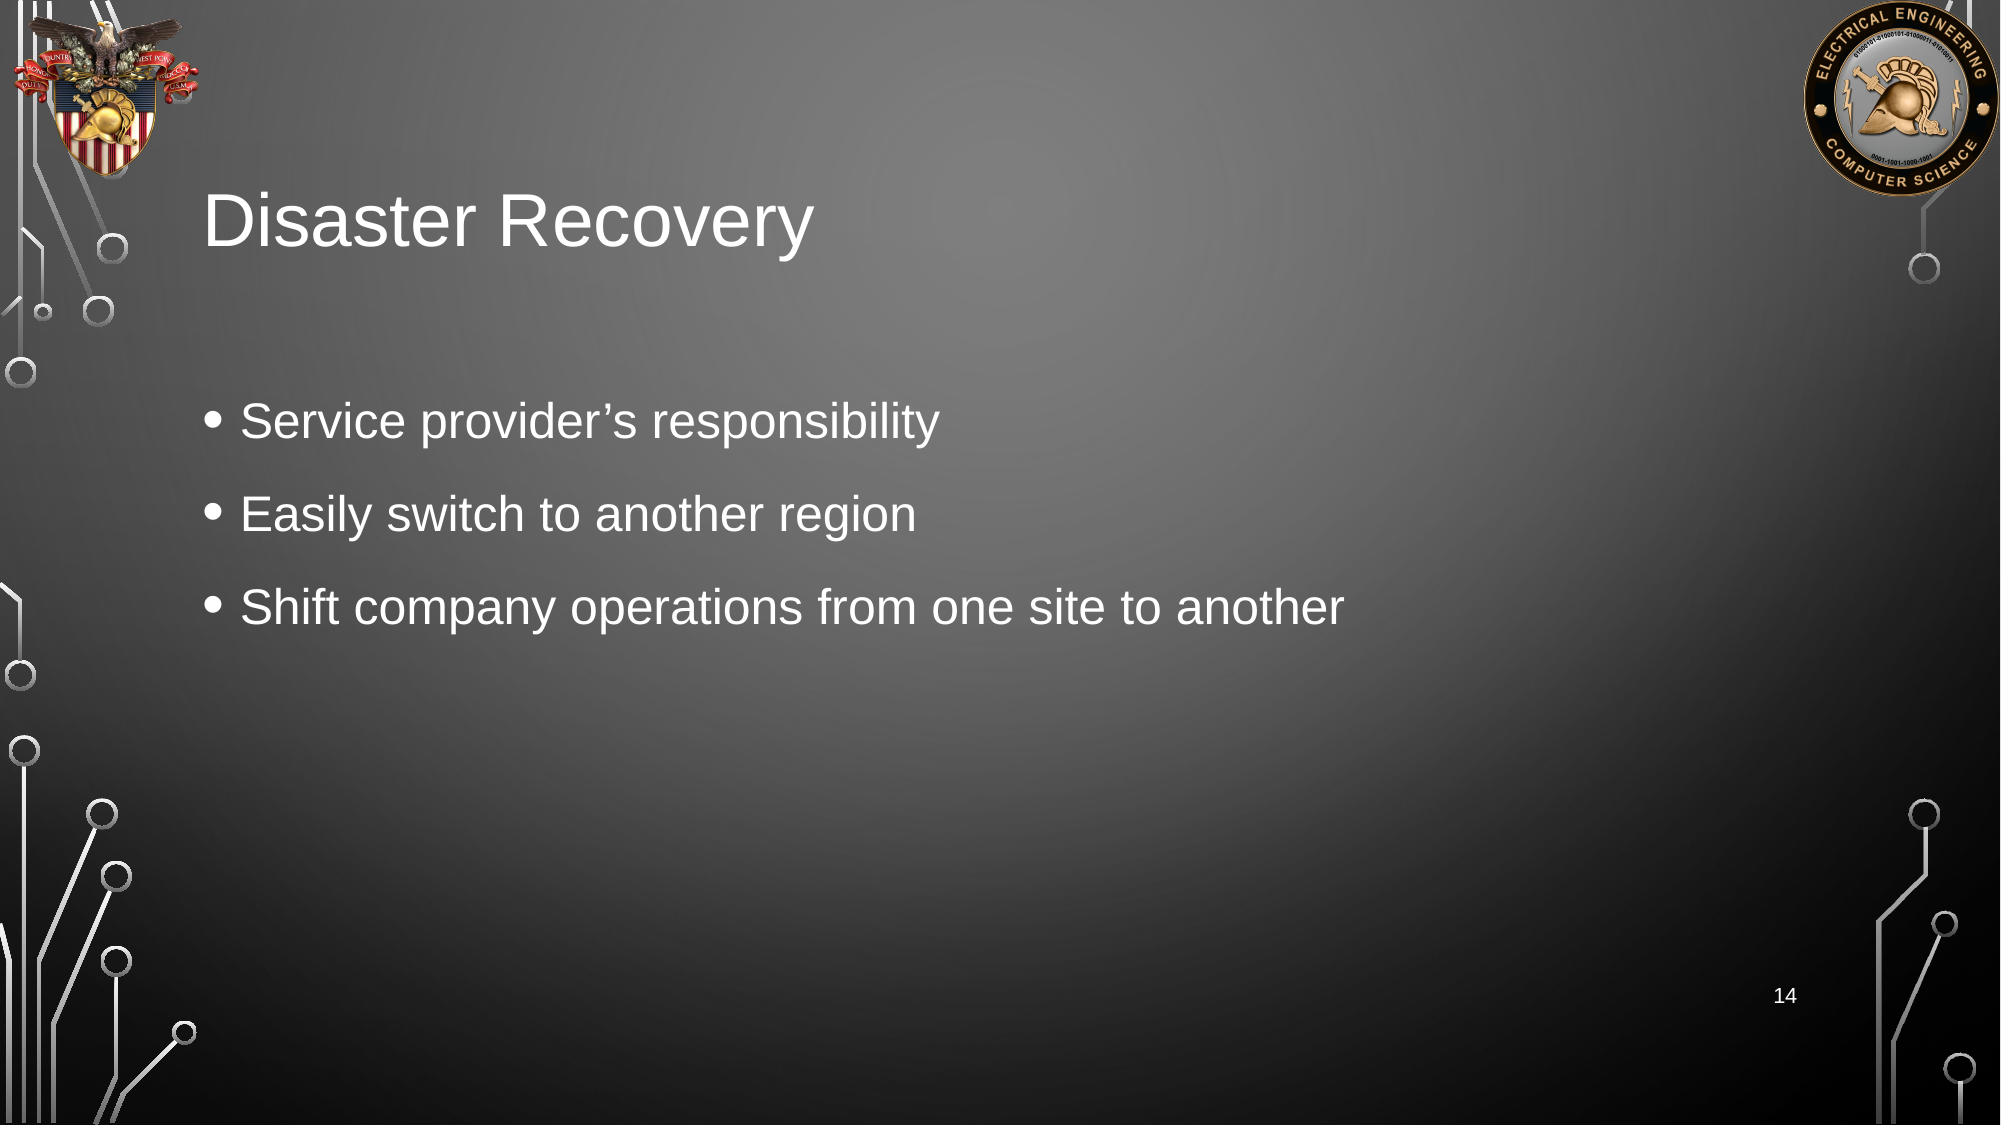

# Disaster Recovery
Service provider’s responsibility
Easily switch to another region
Shift company operations from one site to another

14